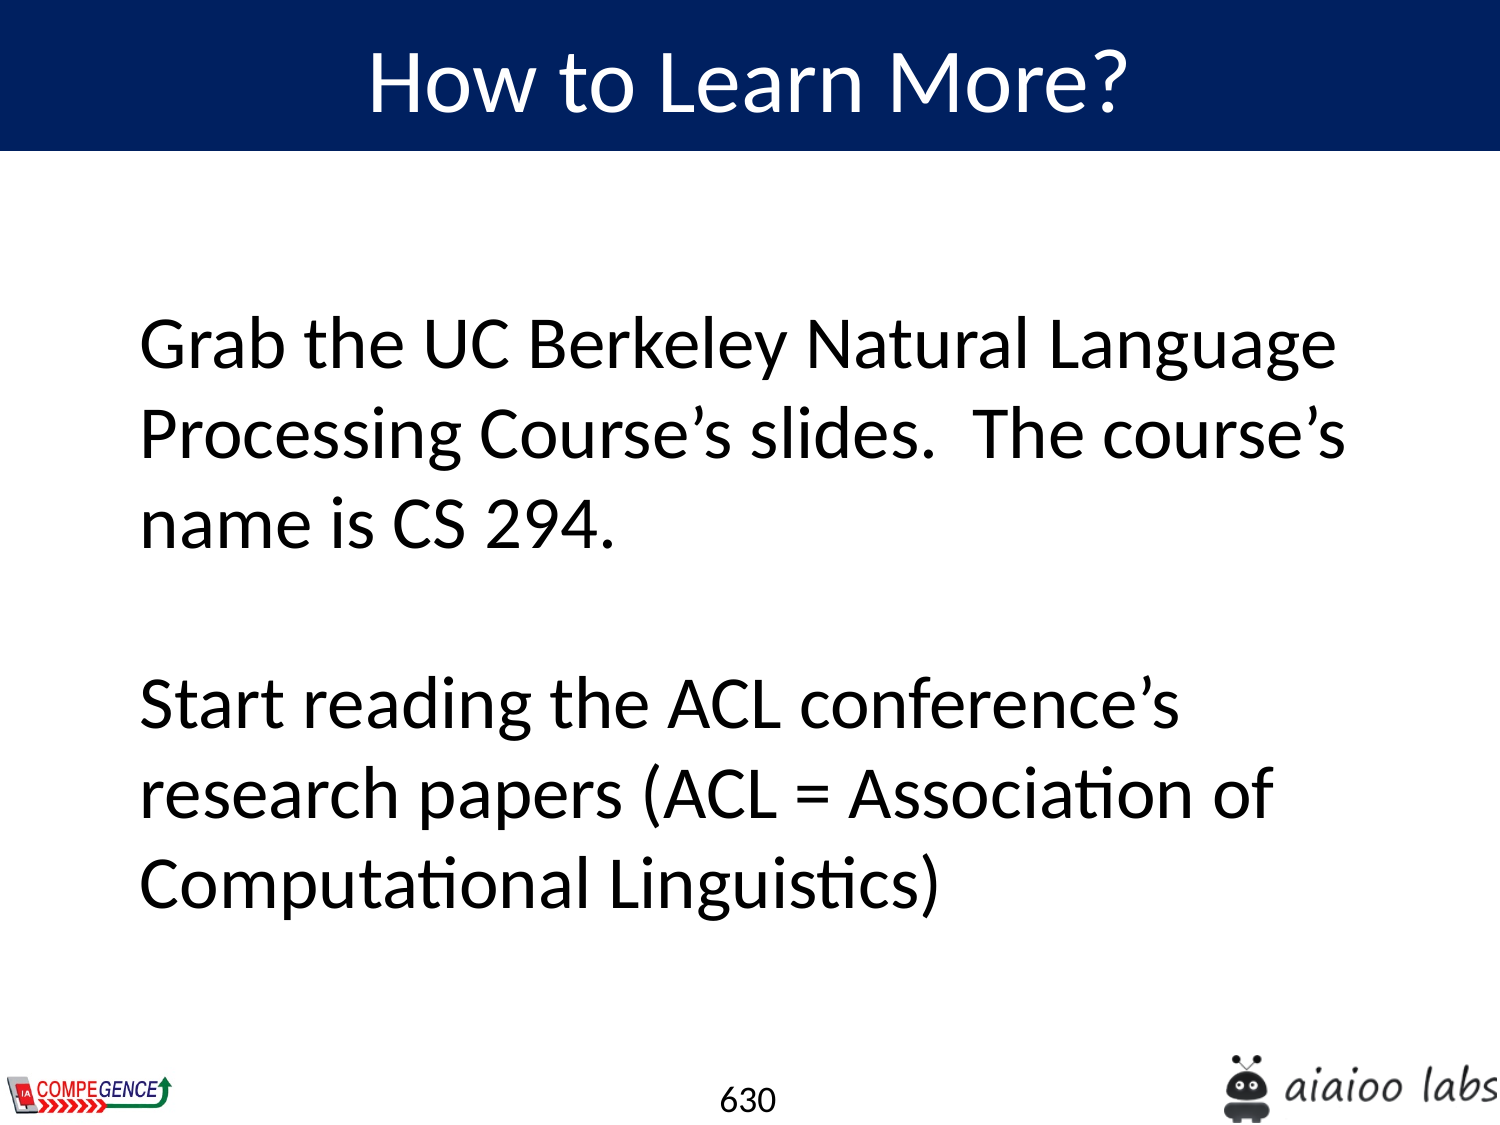

How to Learn More?

Grab the UC Berkeley Natural Language Processing Course’s slides.  The course’s name is CS 294.

Start reading the ACL conference’s research papers (ACL = Association of Computational Linguistics)